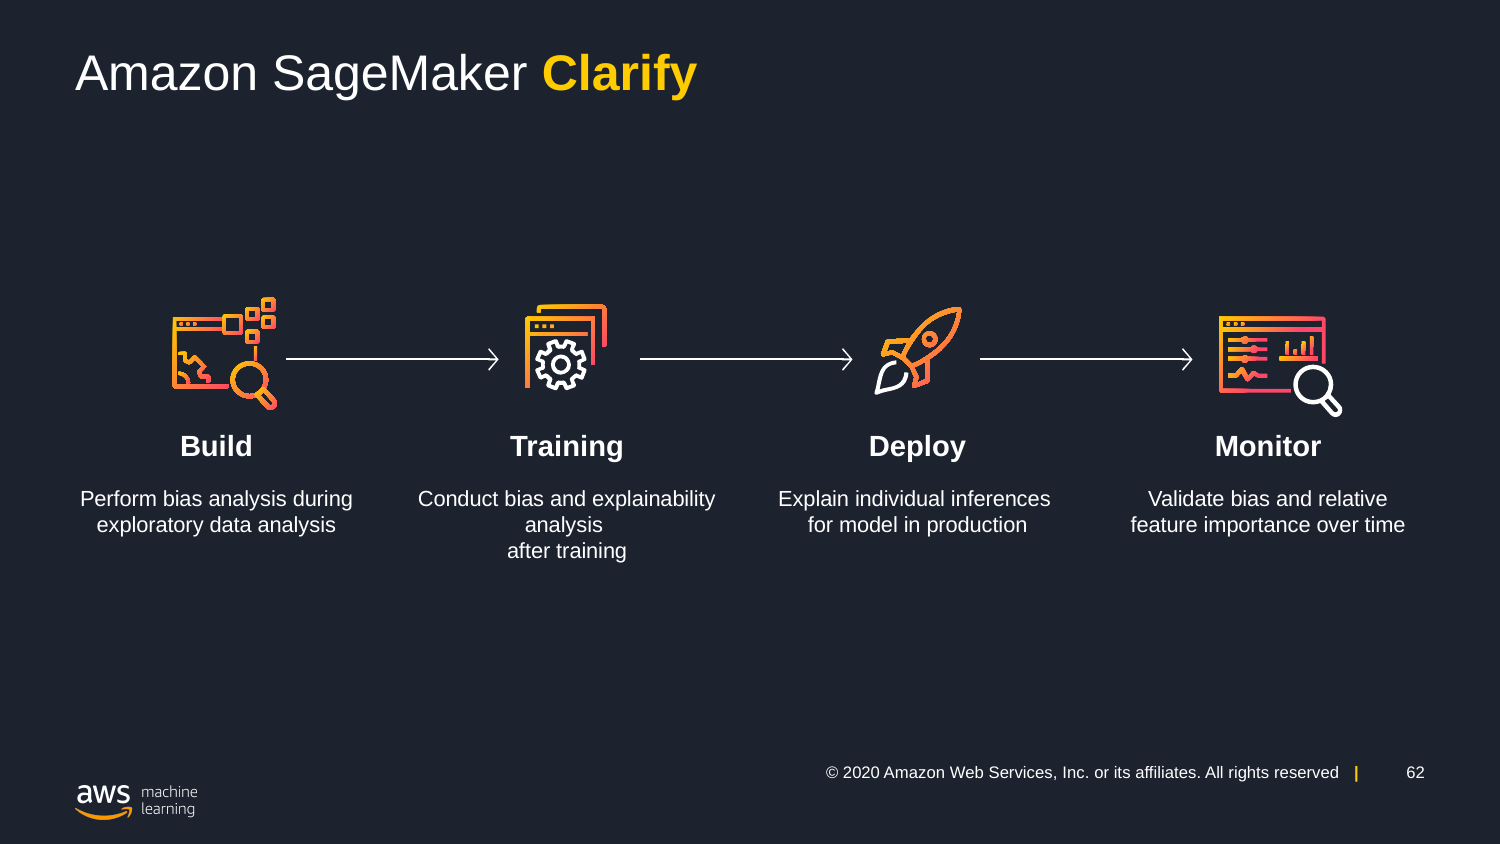

# Amazon SageMaker Clarify

Build
Training
Deploy
Monitor

Explain individual inferences
for model in production

Perform bias analysis during exploratory data analysis

Conduct bias and explainability analysis
after training

Validate bias and relative feature importance over time